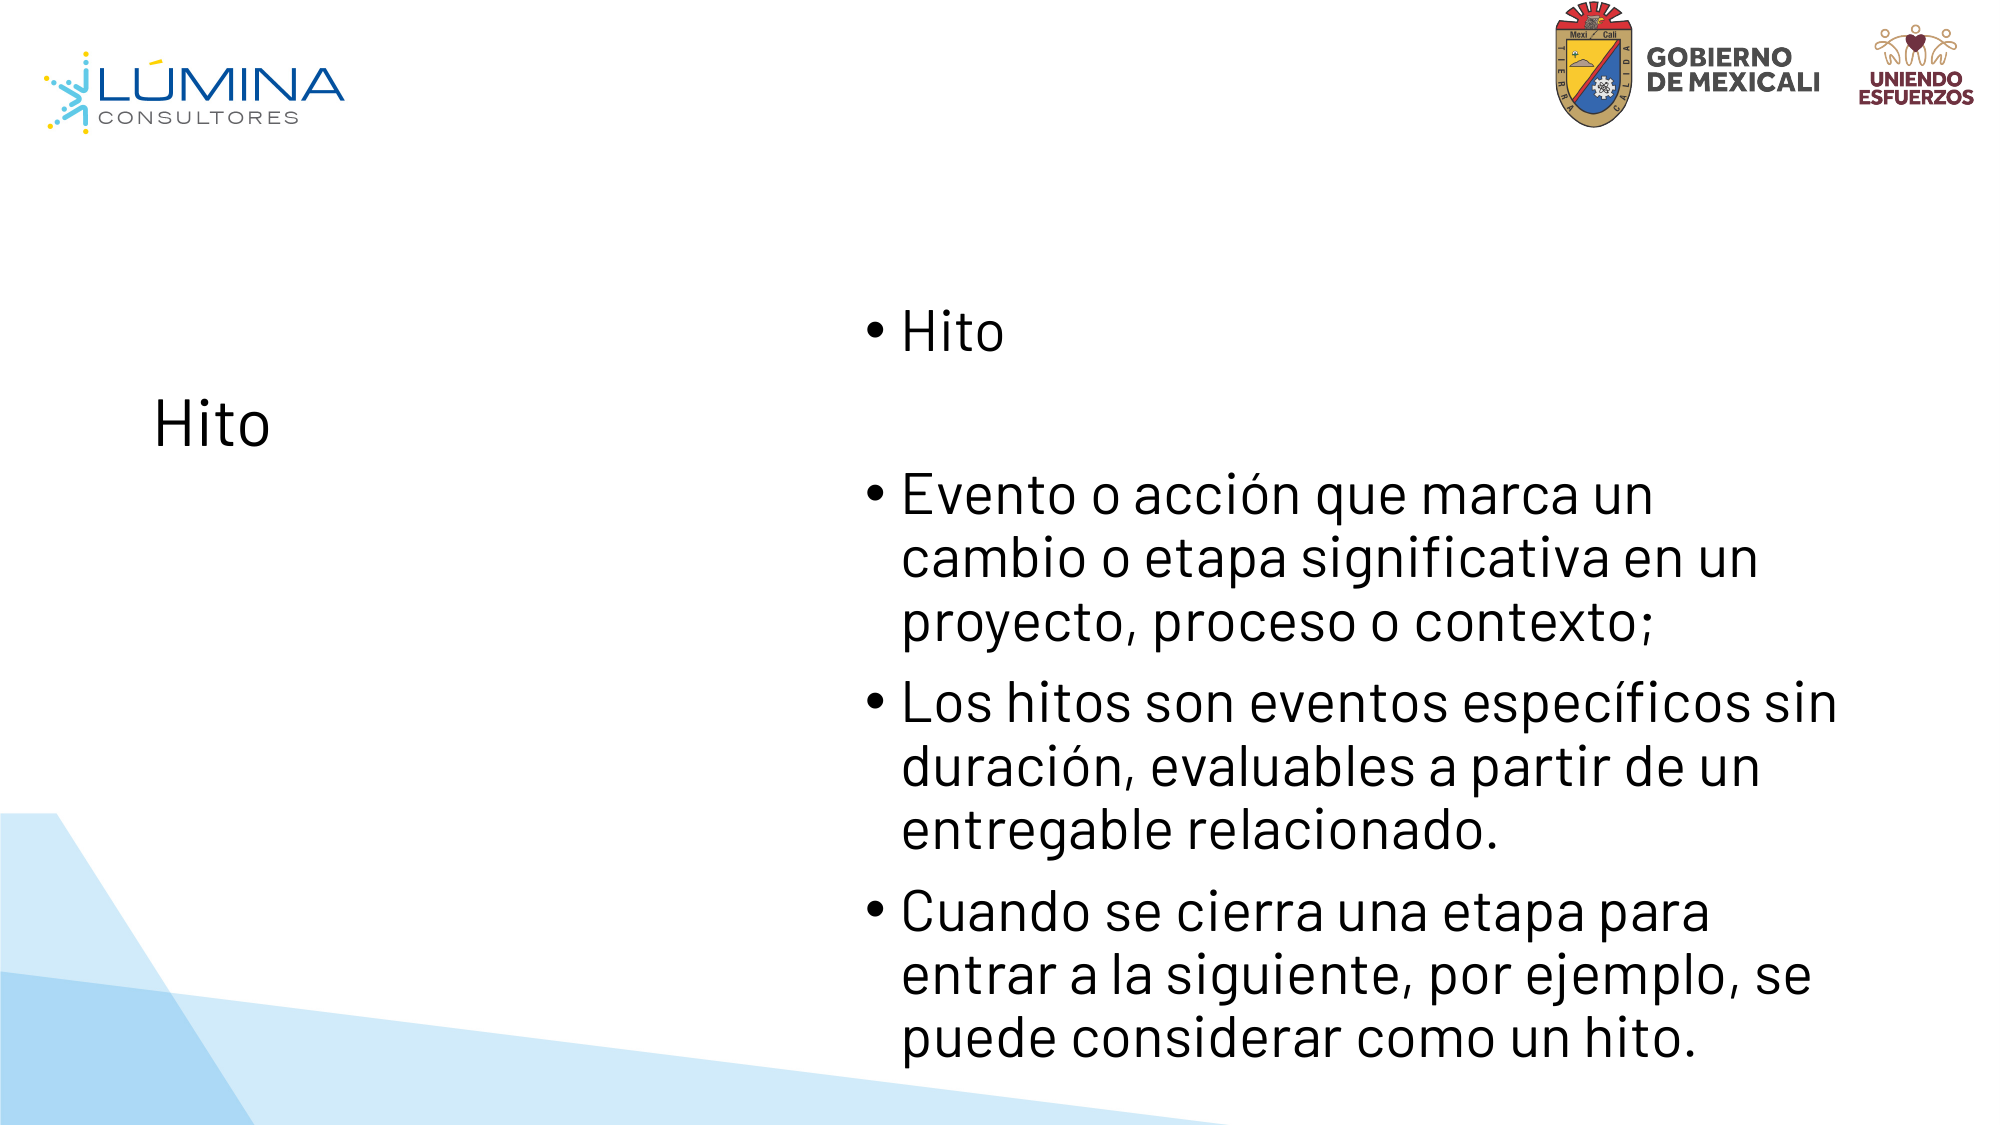

# Hito
Hito

Evento o acción que marca un cambio o etapa significativa en un proyecto, proceso o contexto;
Los hitos son eventos específicos sin duración, evaluables a partir de un entregable relacionado.
Cuando se cierra una etapa para entrar a la siguiente, por ejemplo, se puede considerar como un hito.